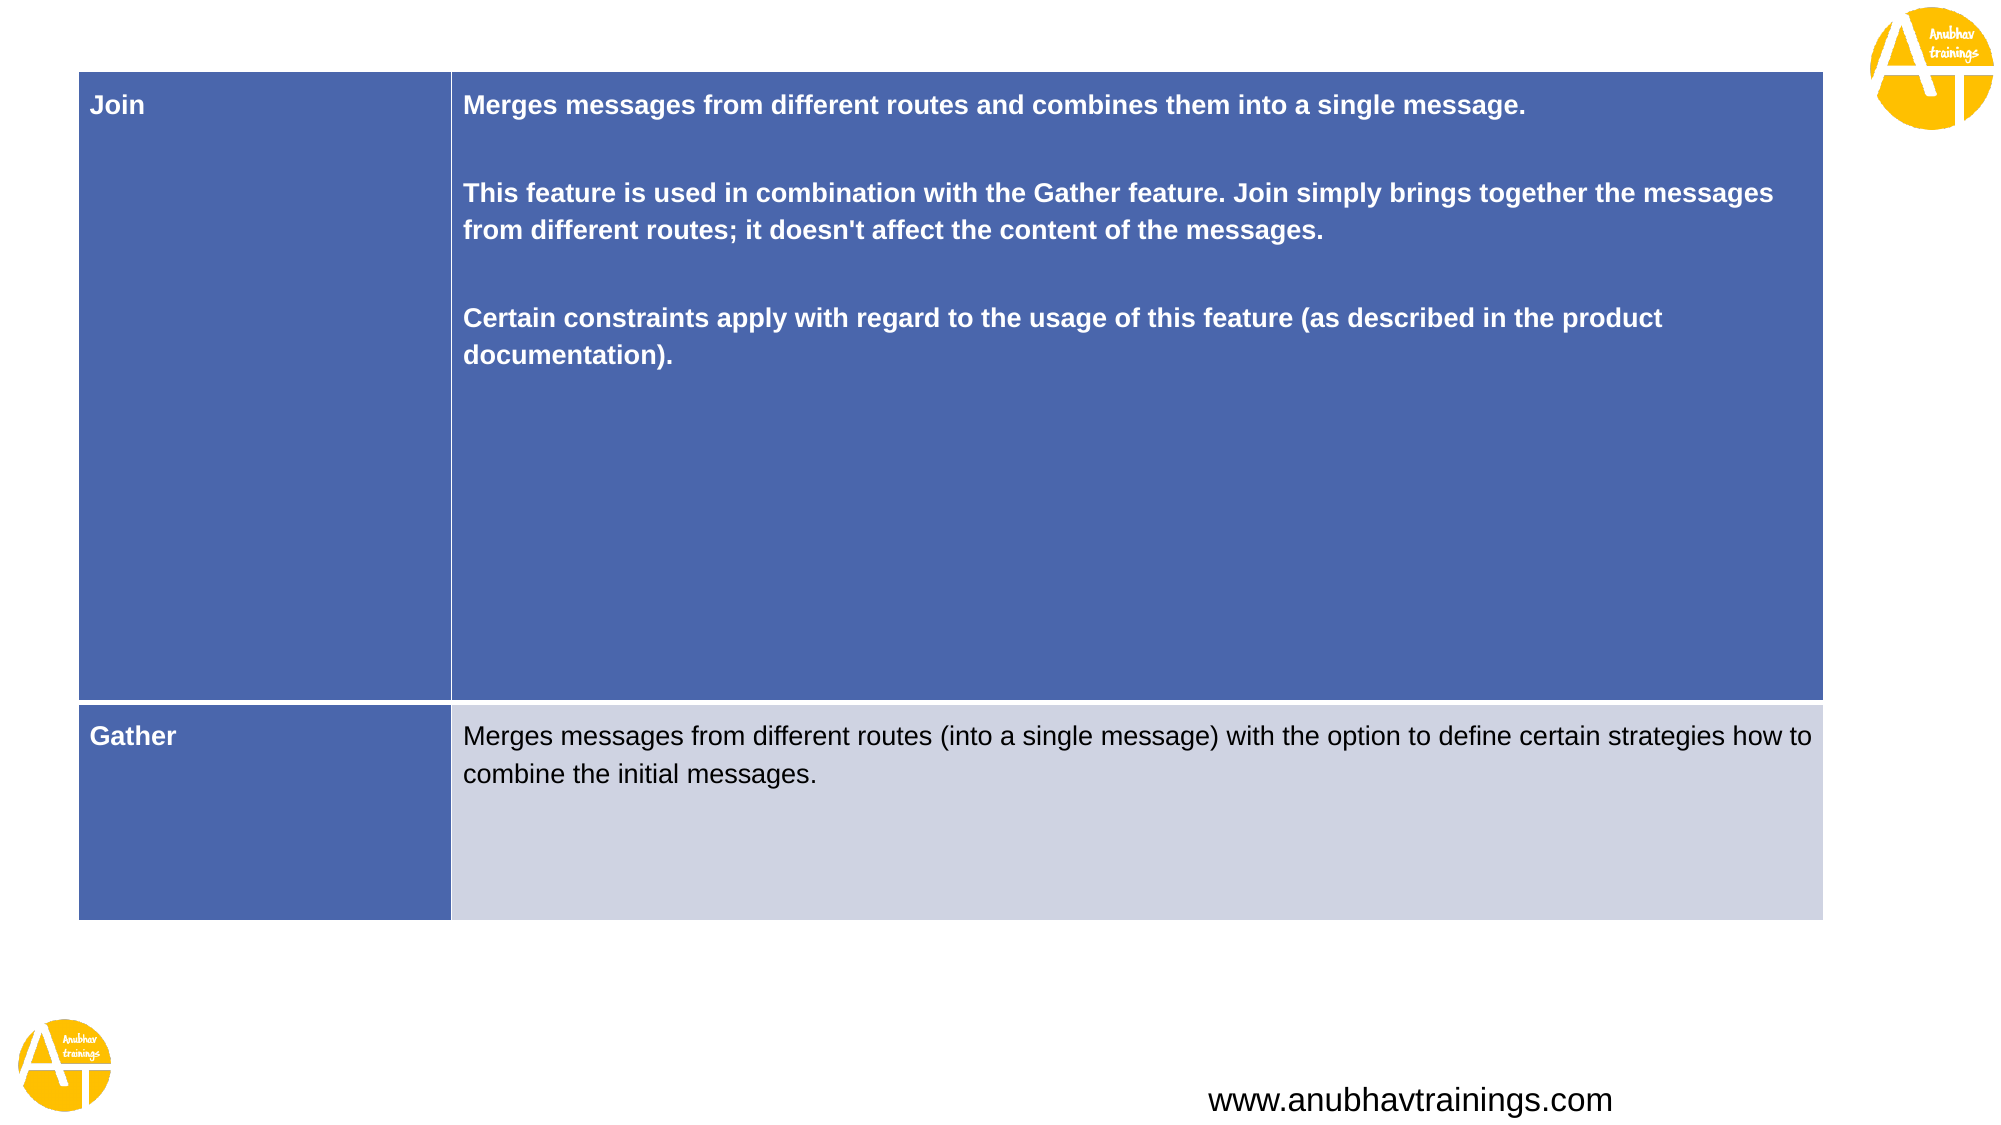

| Join | Merges messages from different routes and combines them into a single message. This feature is used in combination with the Gather feature. Join simply brings together the messages from different routes; it doesn't affect the content of the messages. Certain constraints apply with regard to the usage of this feature (as described in the product documentation). |
| --- | --- |
| Gather | Merges messages from different routes (into a single message) with the option to define certain strategies how to combine the initial messages. |
www.anubhavtrainings.com